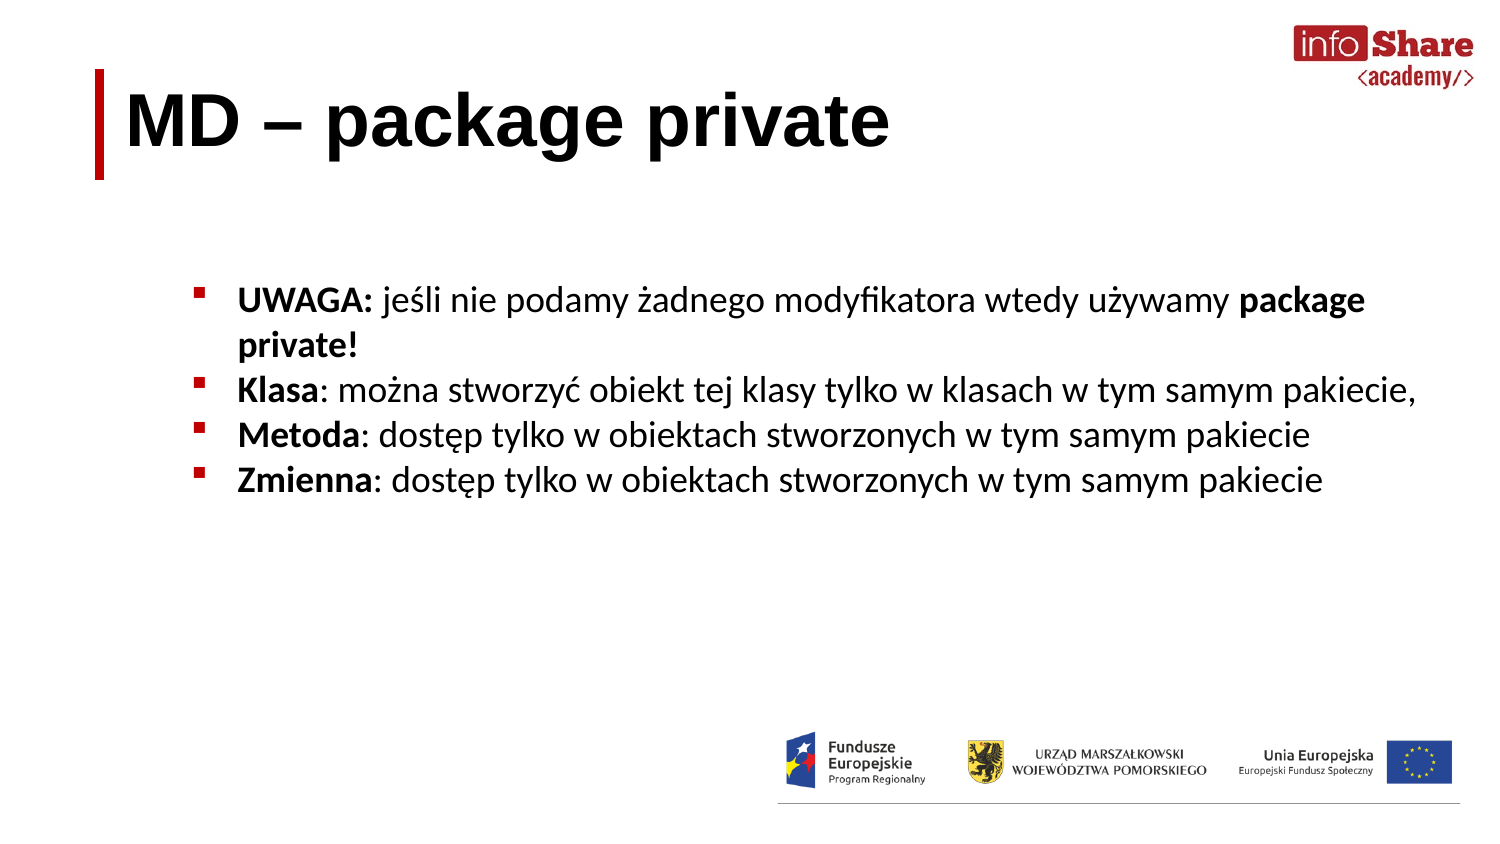

MD – package private
UWAGA: jeśli nie podamy żadnego modyfikatora wtedy używamy package private!
Klasa: można stworzyć obiekt tej klasy tylko w klasach w tym samym pakiecie,
Metoda: dostęp tylko w obiektach stworzonych w tym samym pakiecie
Zmienna: dostęp tylko w obiektach stworzonych w tym samym pakiecie